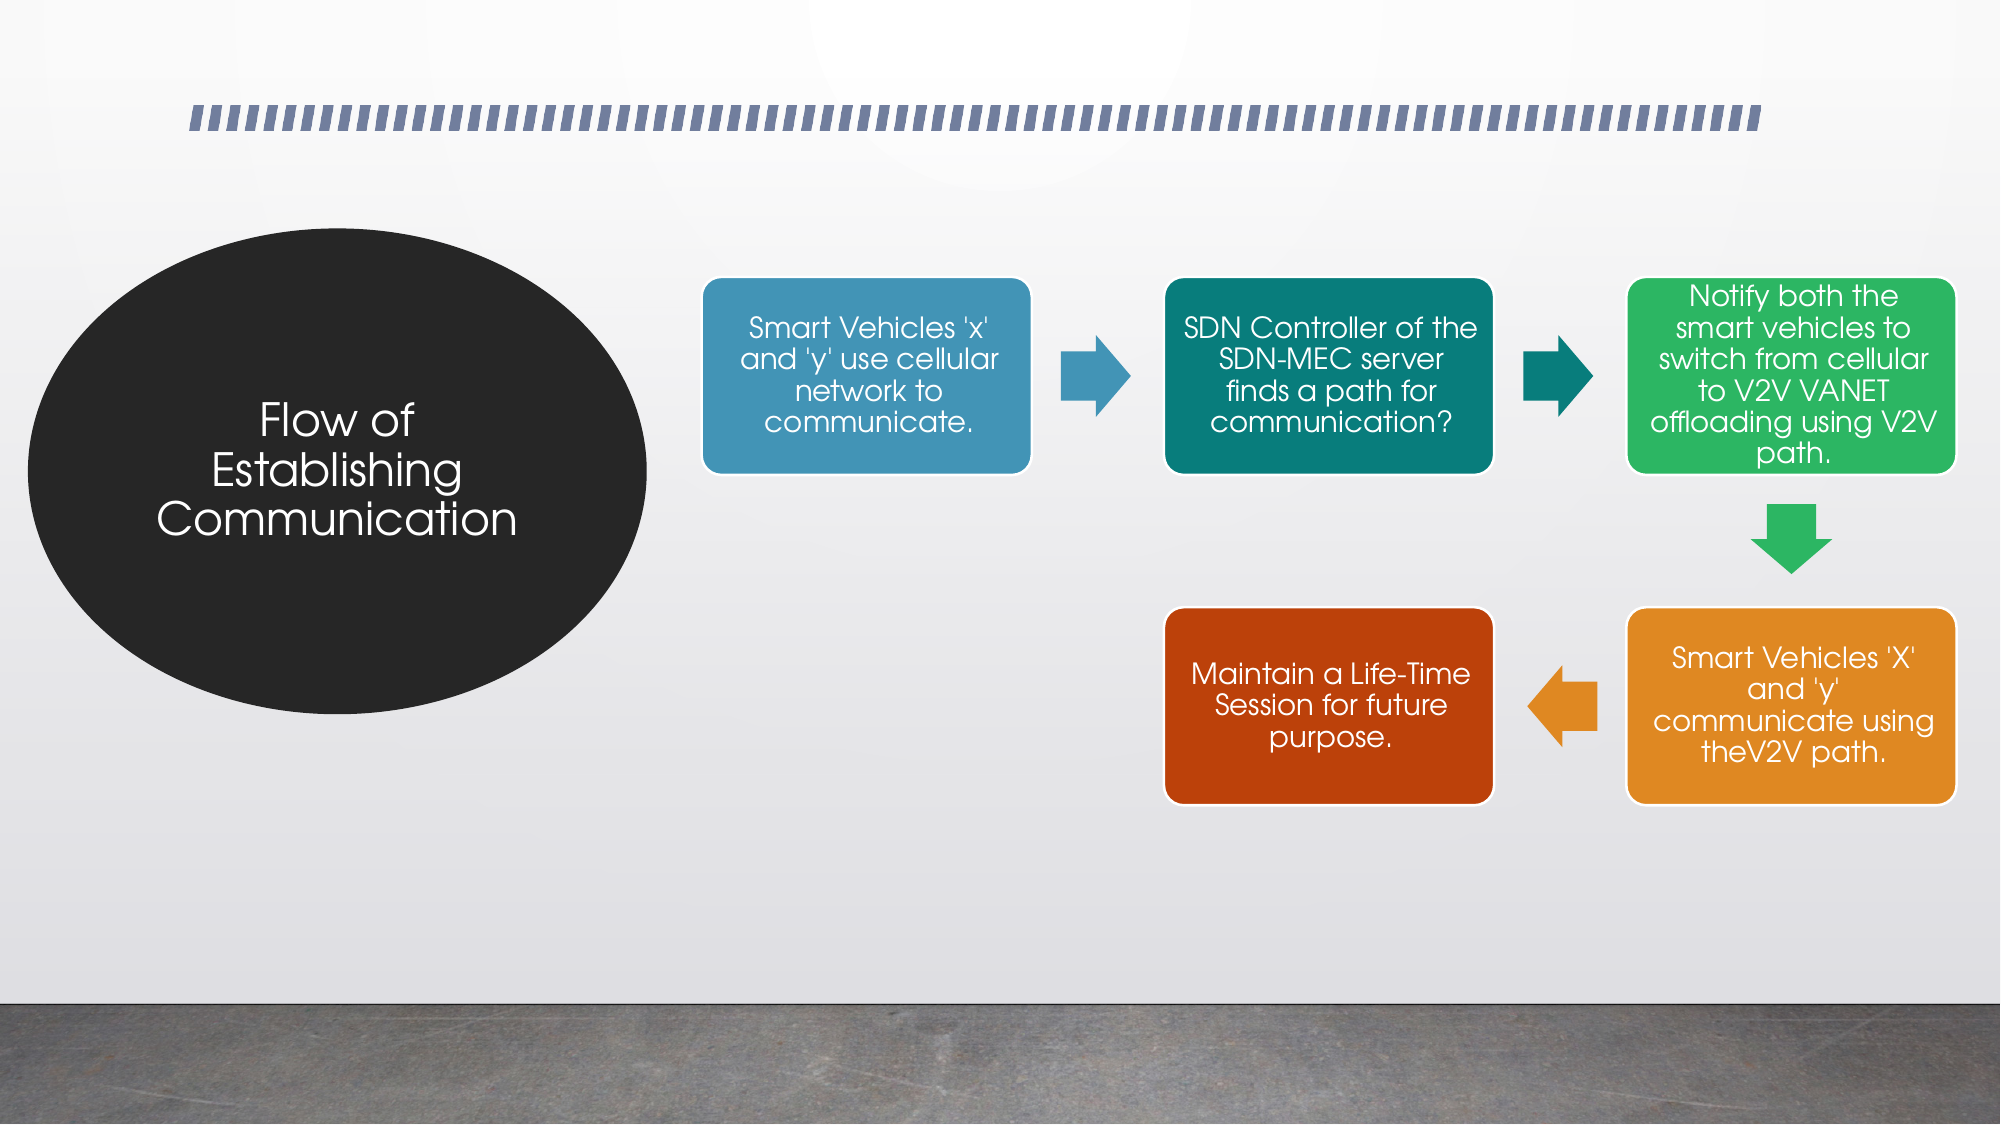

Smart Vehicles 'x' and 'y' use cellular network to communicate.

SDN Controller of the SDN-MEC server finds a path for communication?

Notify both the smart vehicles to switch from cellular to V2V VANET offloading using V2V path.

Smart Vehicles 'X' and 'y' communicate using theV2V path.

Maintain a Life-Time Session for future purpose.
Flow of Establishing Communication